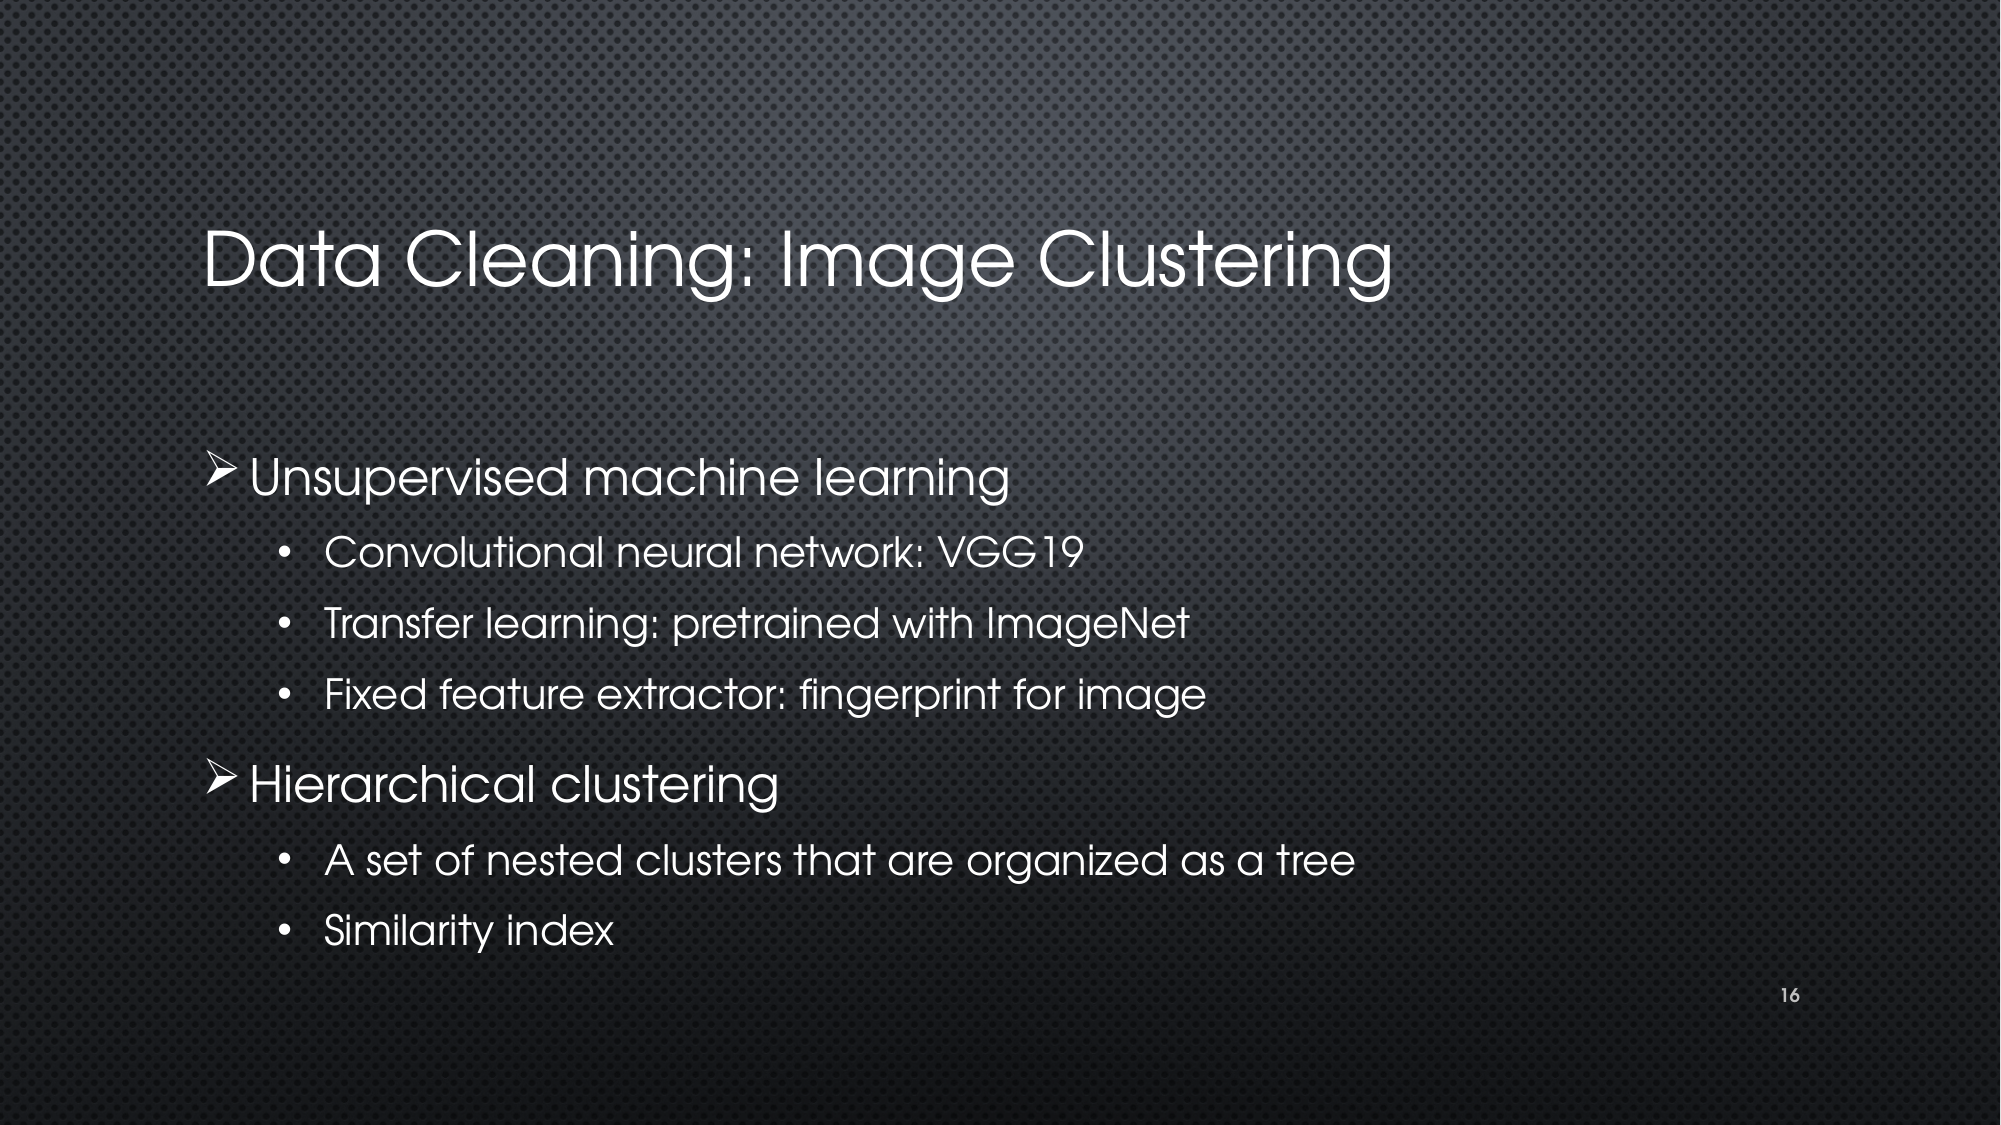

# Data Cleaning: Image Clustering
Unsupervised machine learning
Convolutional neural network: VGG19
Transfer learning: pretrained with ImageNet
Fixed feature extractor: fingerprint for image
Hierarchical clustering
A set of nested clusters that are organized as a tree
Similarity index

16